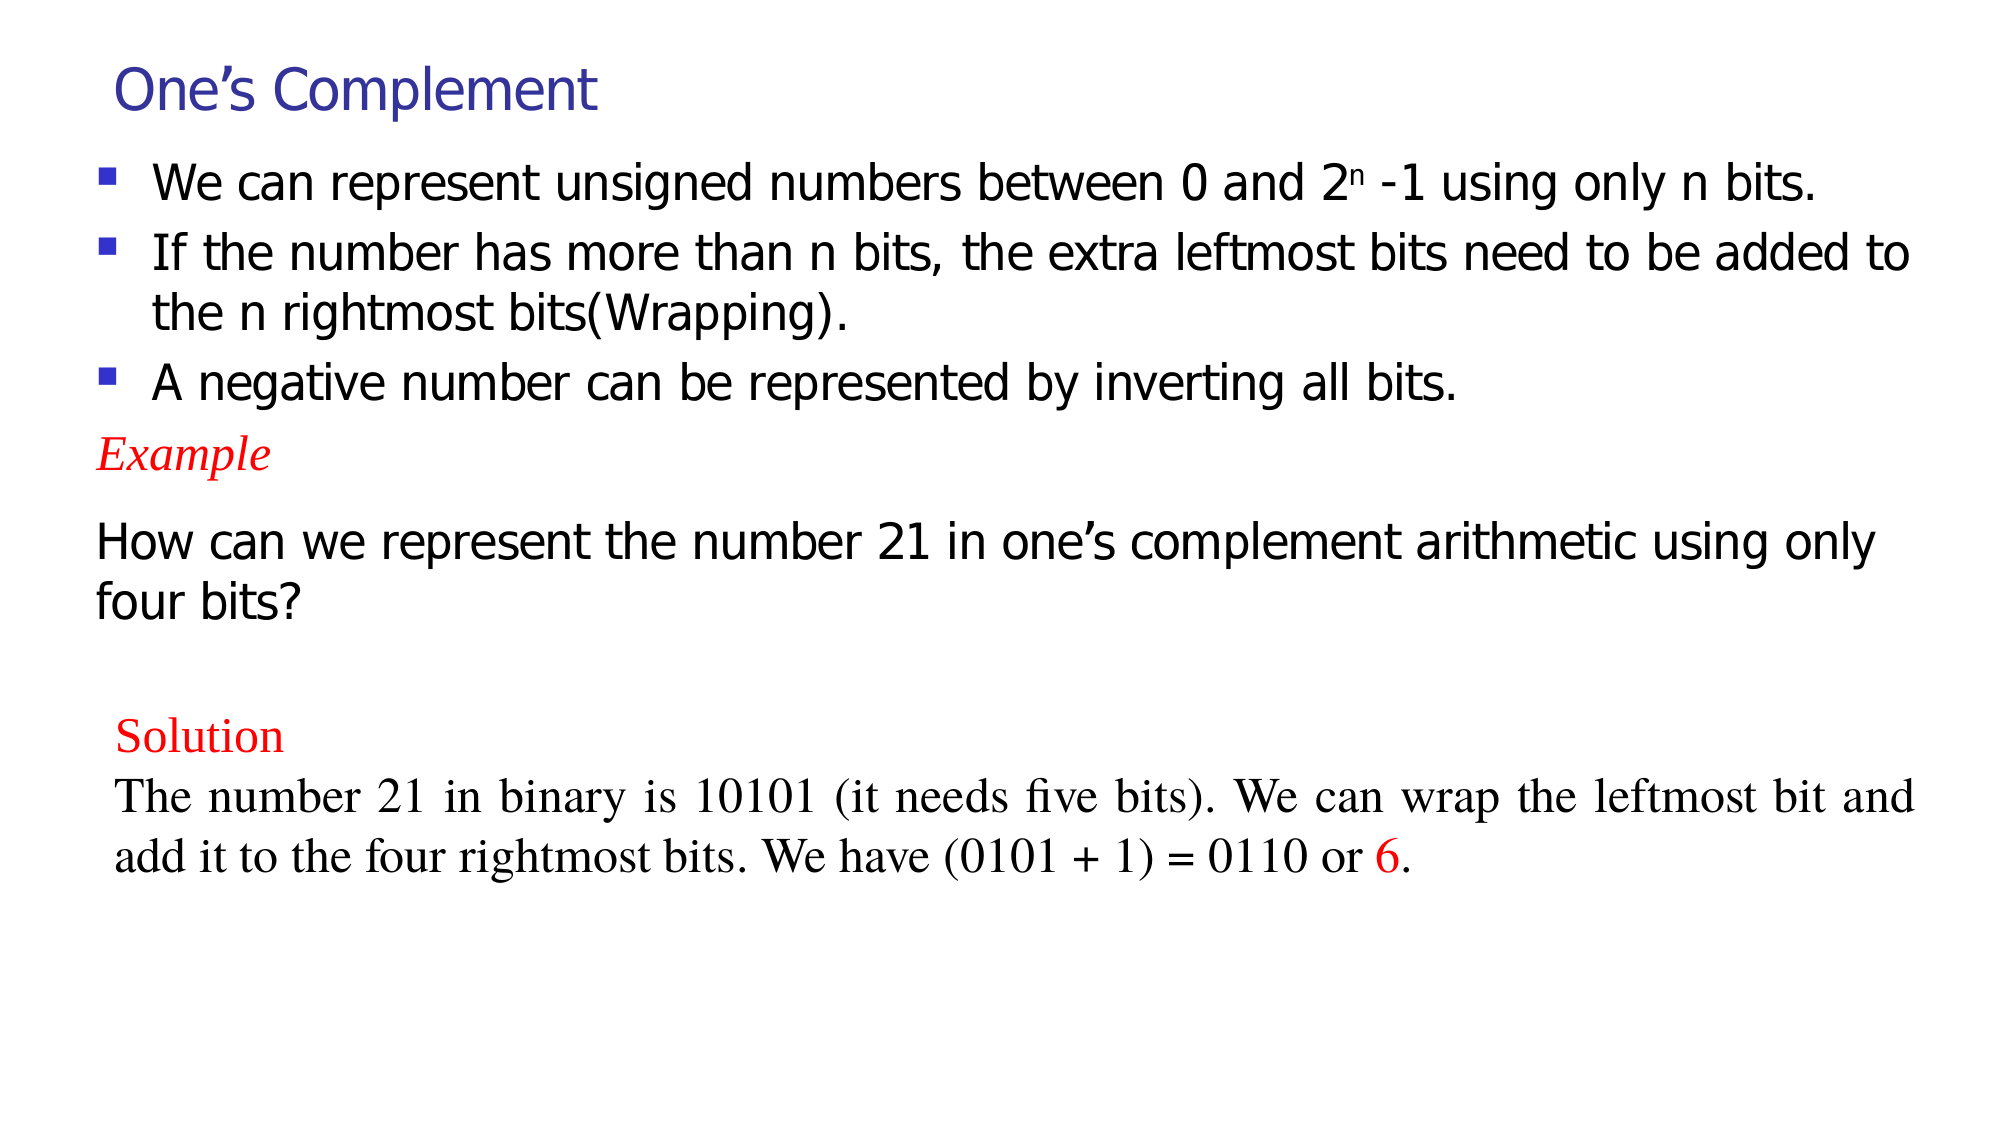

# One’s Complement
We can represent unsigned numbers between 0 and 2n -1 using only n bits.
If the number has more than n bits, the extra leftmost bits need to be added to the n rightmost bits(Wrapping).
A negative number can be represented by inverting all bits.
Example

How can we represent the number 21 in one’s complement arithmetic using only four bits?
Solution
The number 21 in binary is 10101 (it needs five bits). We can wrap the leftmost bit and add it to the four rightmost bits. We have (0101 + 1) = 0110 or 6.